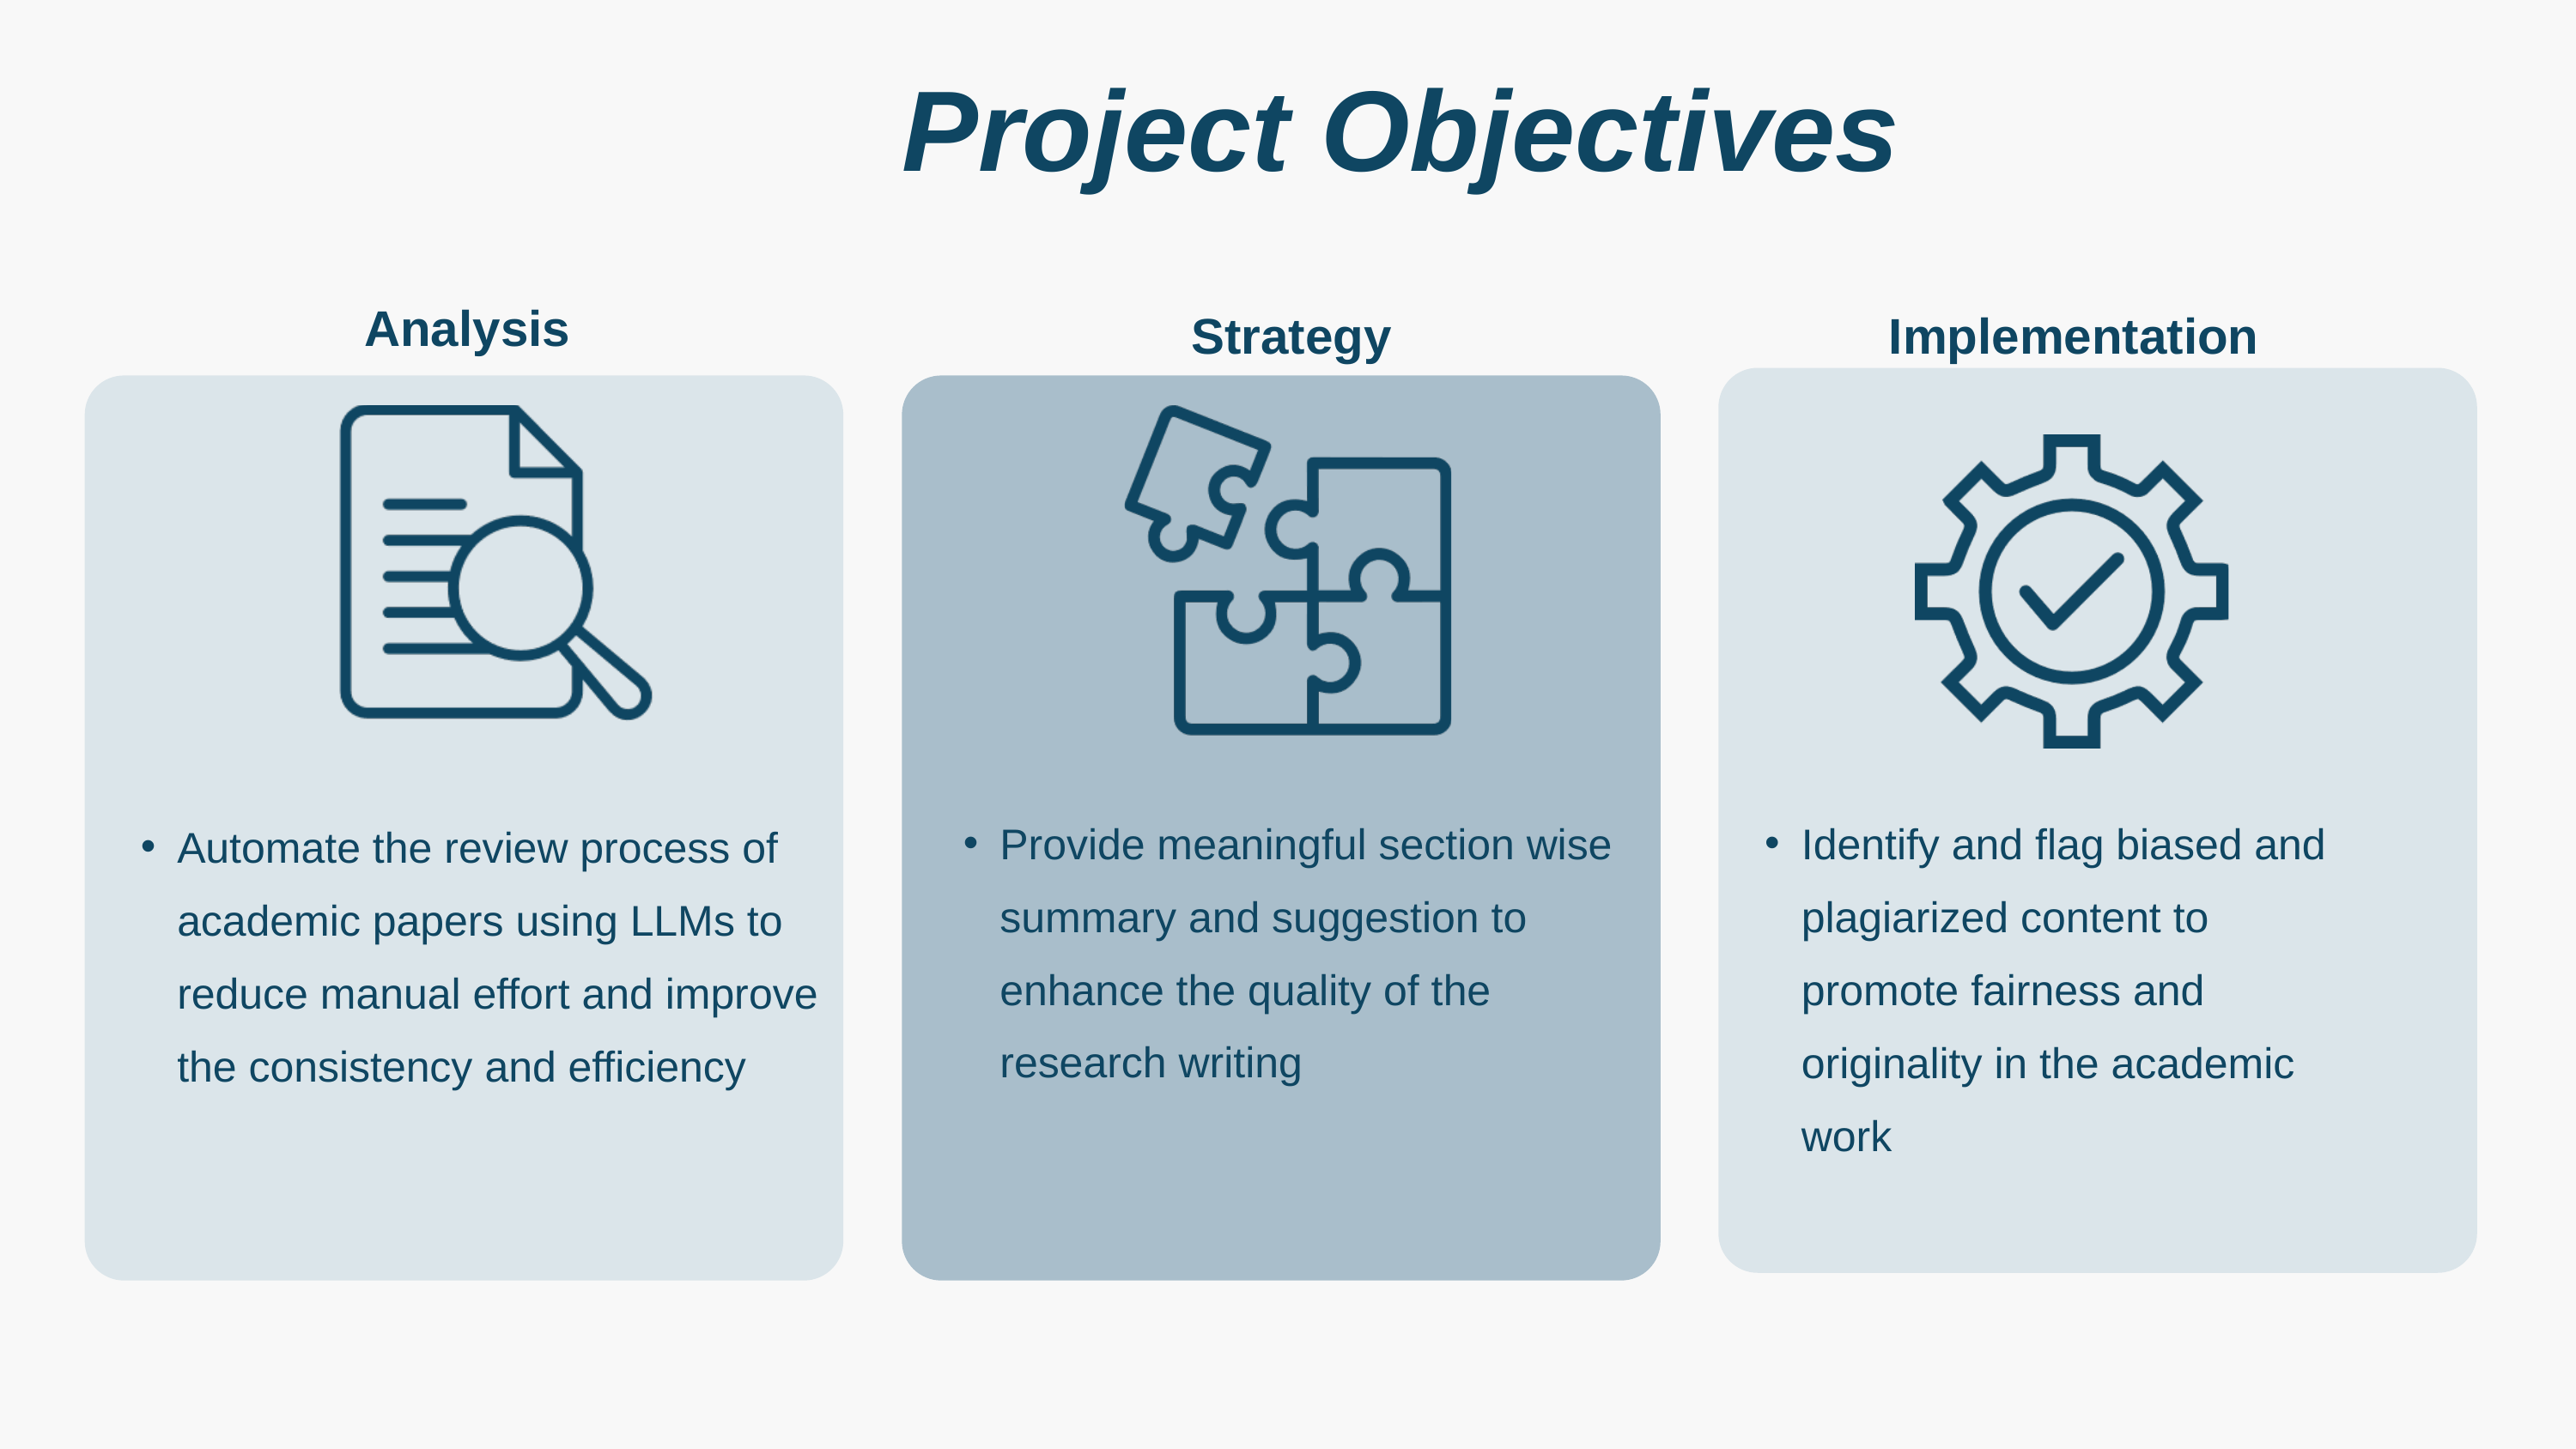

Project Objectives
Analysis
Strategy
Implementation

Automate the review process of academic papers using LLMs to reduce manual effort and improve the consistency and efficiency
Provide meaningful section wise summary and suggestion to enhance the quality of the research writing
Identify and flag biased and plagiarized content to promote fairness and originality in the academic work